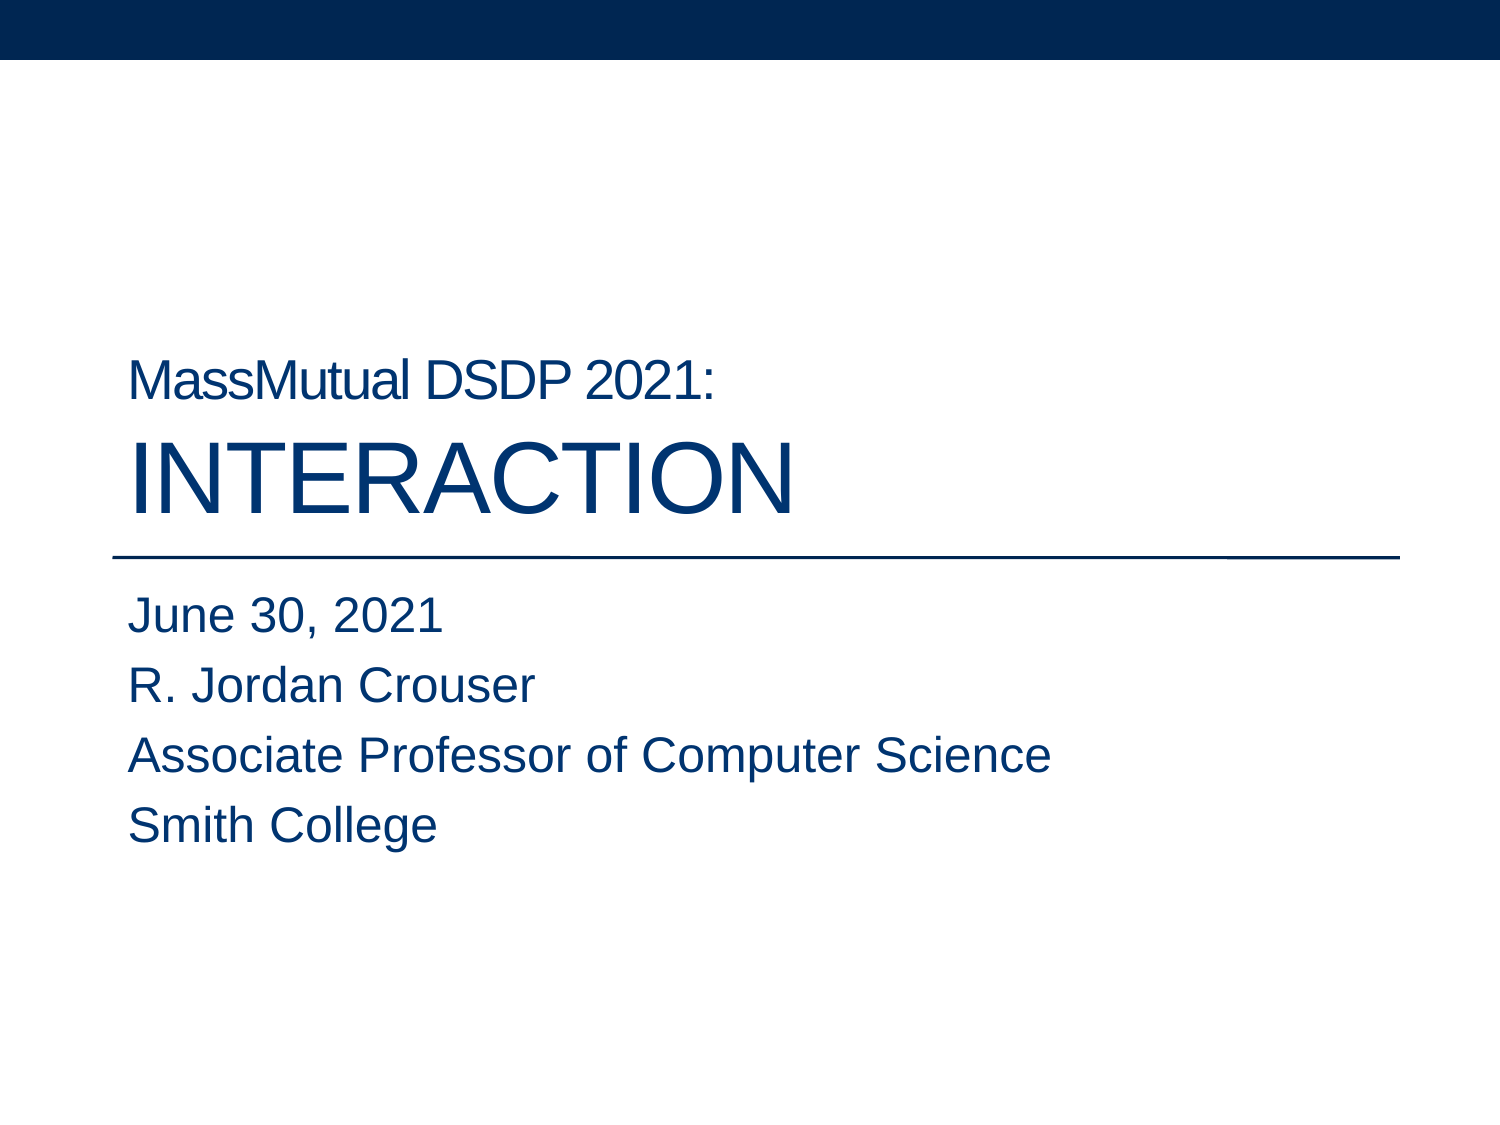

# MassMutual DSDP 2021: Interaction
June 30, 2021
R. Jordan Crouser
Associate Professor of Computer Science
Smith College